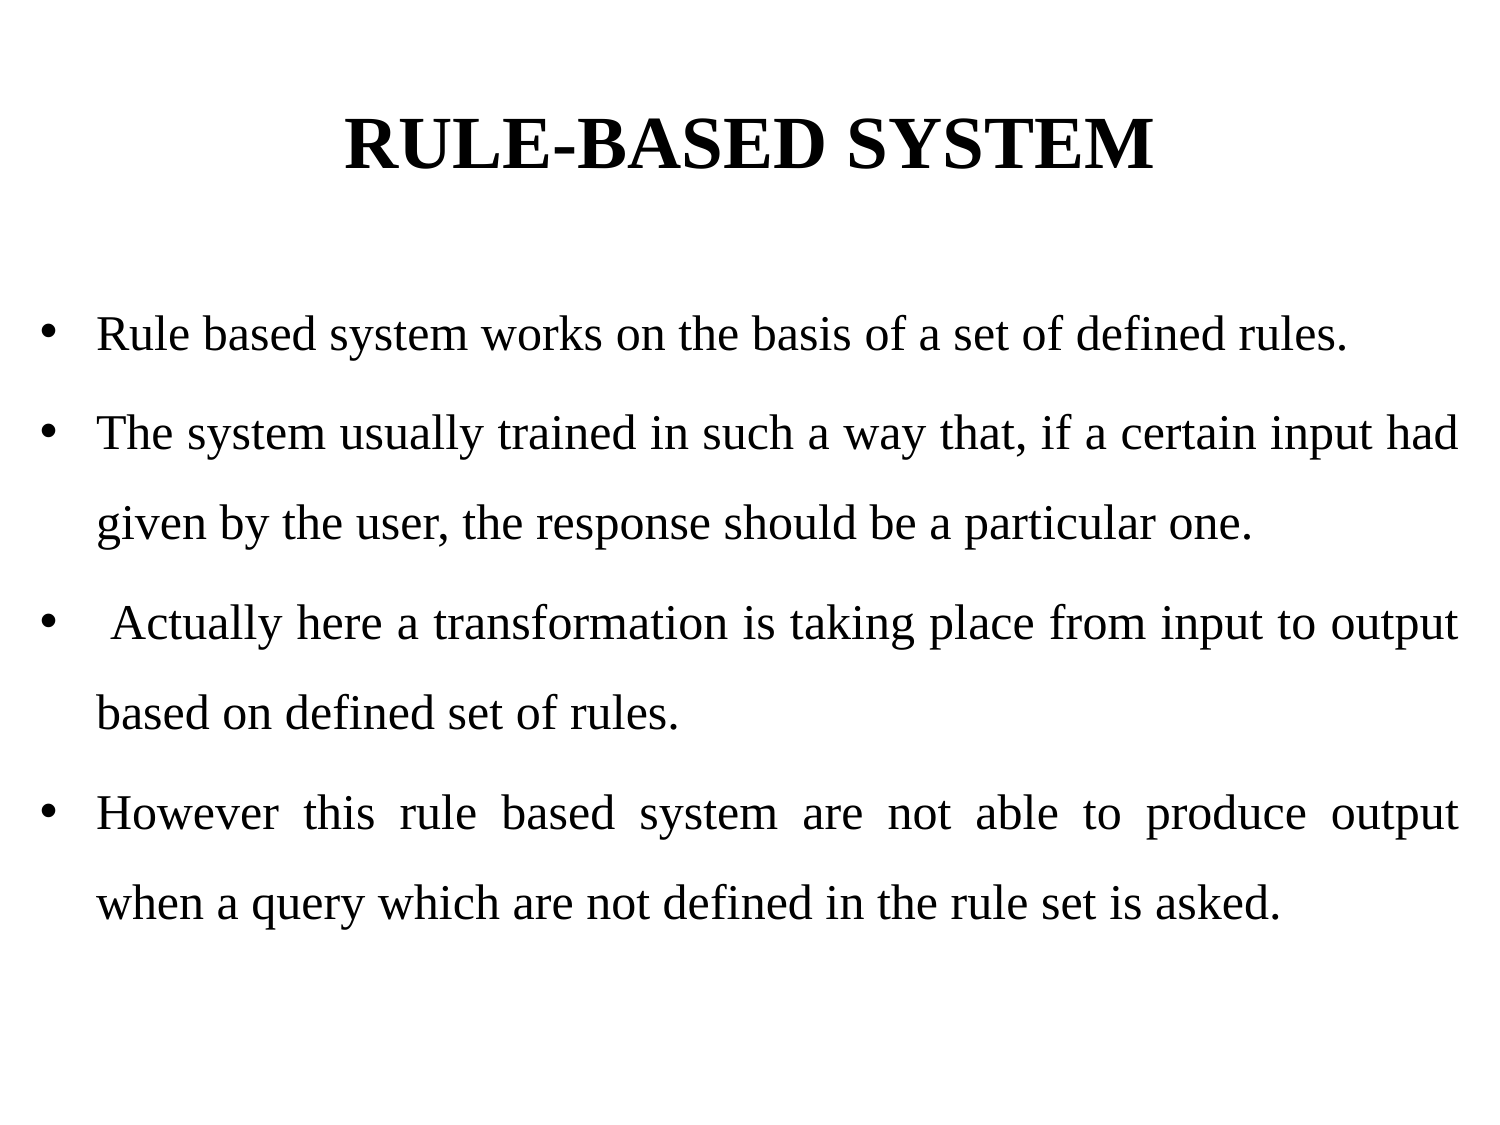

# RULE-BASED SYSTEM
Rule based system works on the basis of a set of defined rules.
The system usually trained in such a way that, if a certain input had given by the user, the response should be a particular one.
 Actually here a transformation is taking place from input to output based on defined set of rules.
However this rule based system are not able to produce output when a query which are not defined in the rule set is asked.